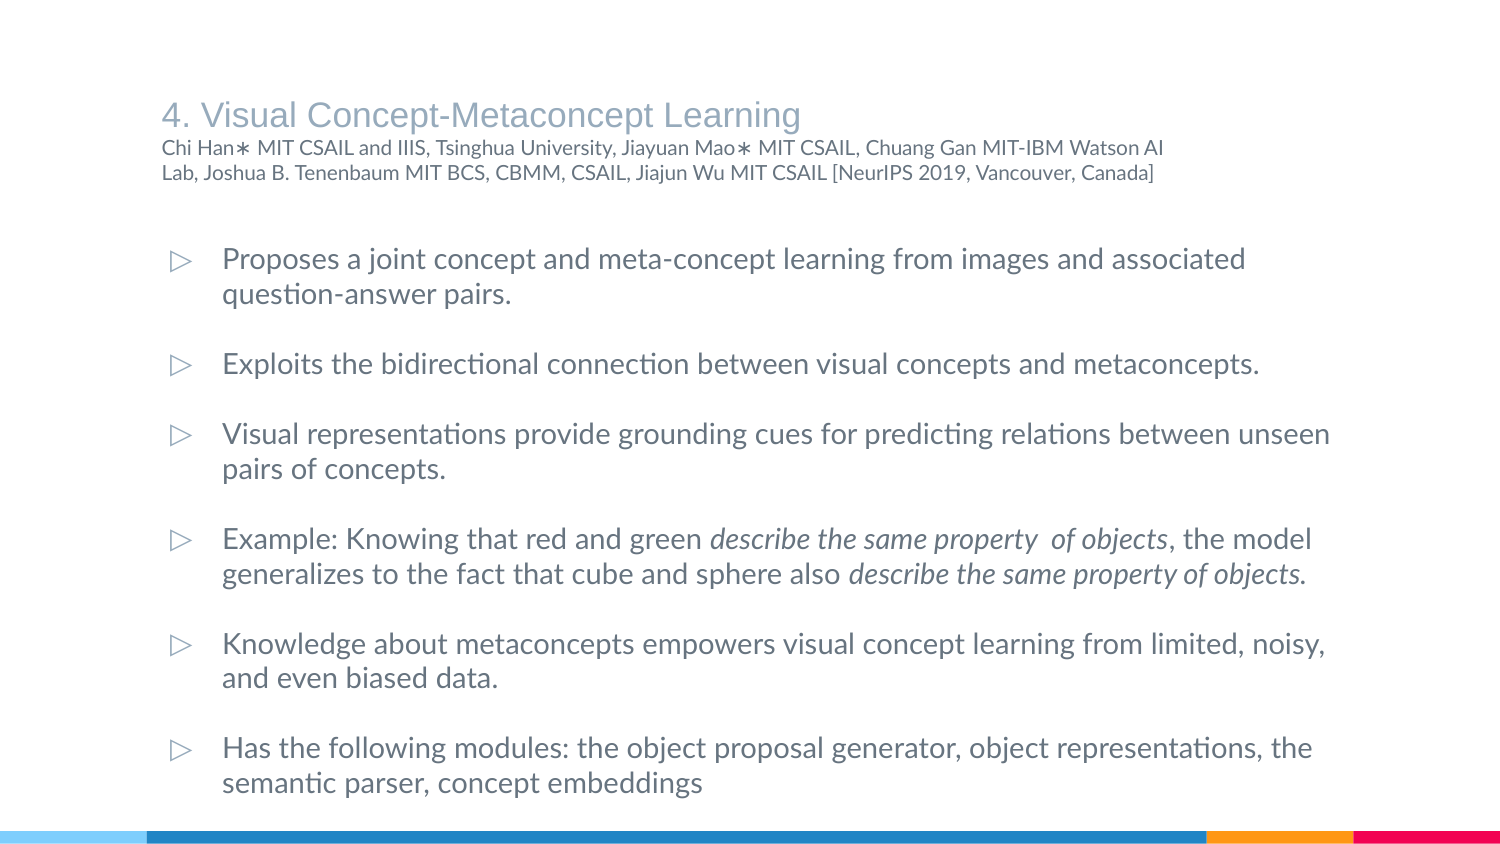

# 4. Visual Concept-Metaconcept Learning Chi Han∗ MIT CSAIL and IIIS, Tsinghua University, Jiayuan Mao∗ MIT CSAIL, Chuang Gan MIT-IBM Watson AI Lab, Joshua B. Tenenbaum MIT BCS, CBMM, CSAIL, Jiajun Wu MIT CSAIL [NeurIPS 2019, Vancouver, Canada]
Proposes a joint concept and meta-concept learning from images and associated question-answer pairs.
Exploits the bidirectional connection between visual concepts and metaconcepts.
Visual representations provide grounding cues for predicting relations between unseen pairs of concepts.
Example: Knowing that red and green describe the same property  of objects, the model generalizes to the fact that cube and sphere also describe the same property of objects.
Knowledge about metaconcepts empowers visual concept learning from limited, noisy, and even biased data.
Has the following modules: the object proposal generator, object representations, the semantic parser, concept embeddings